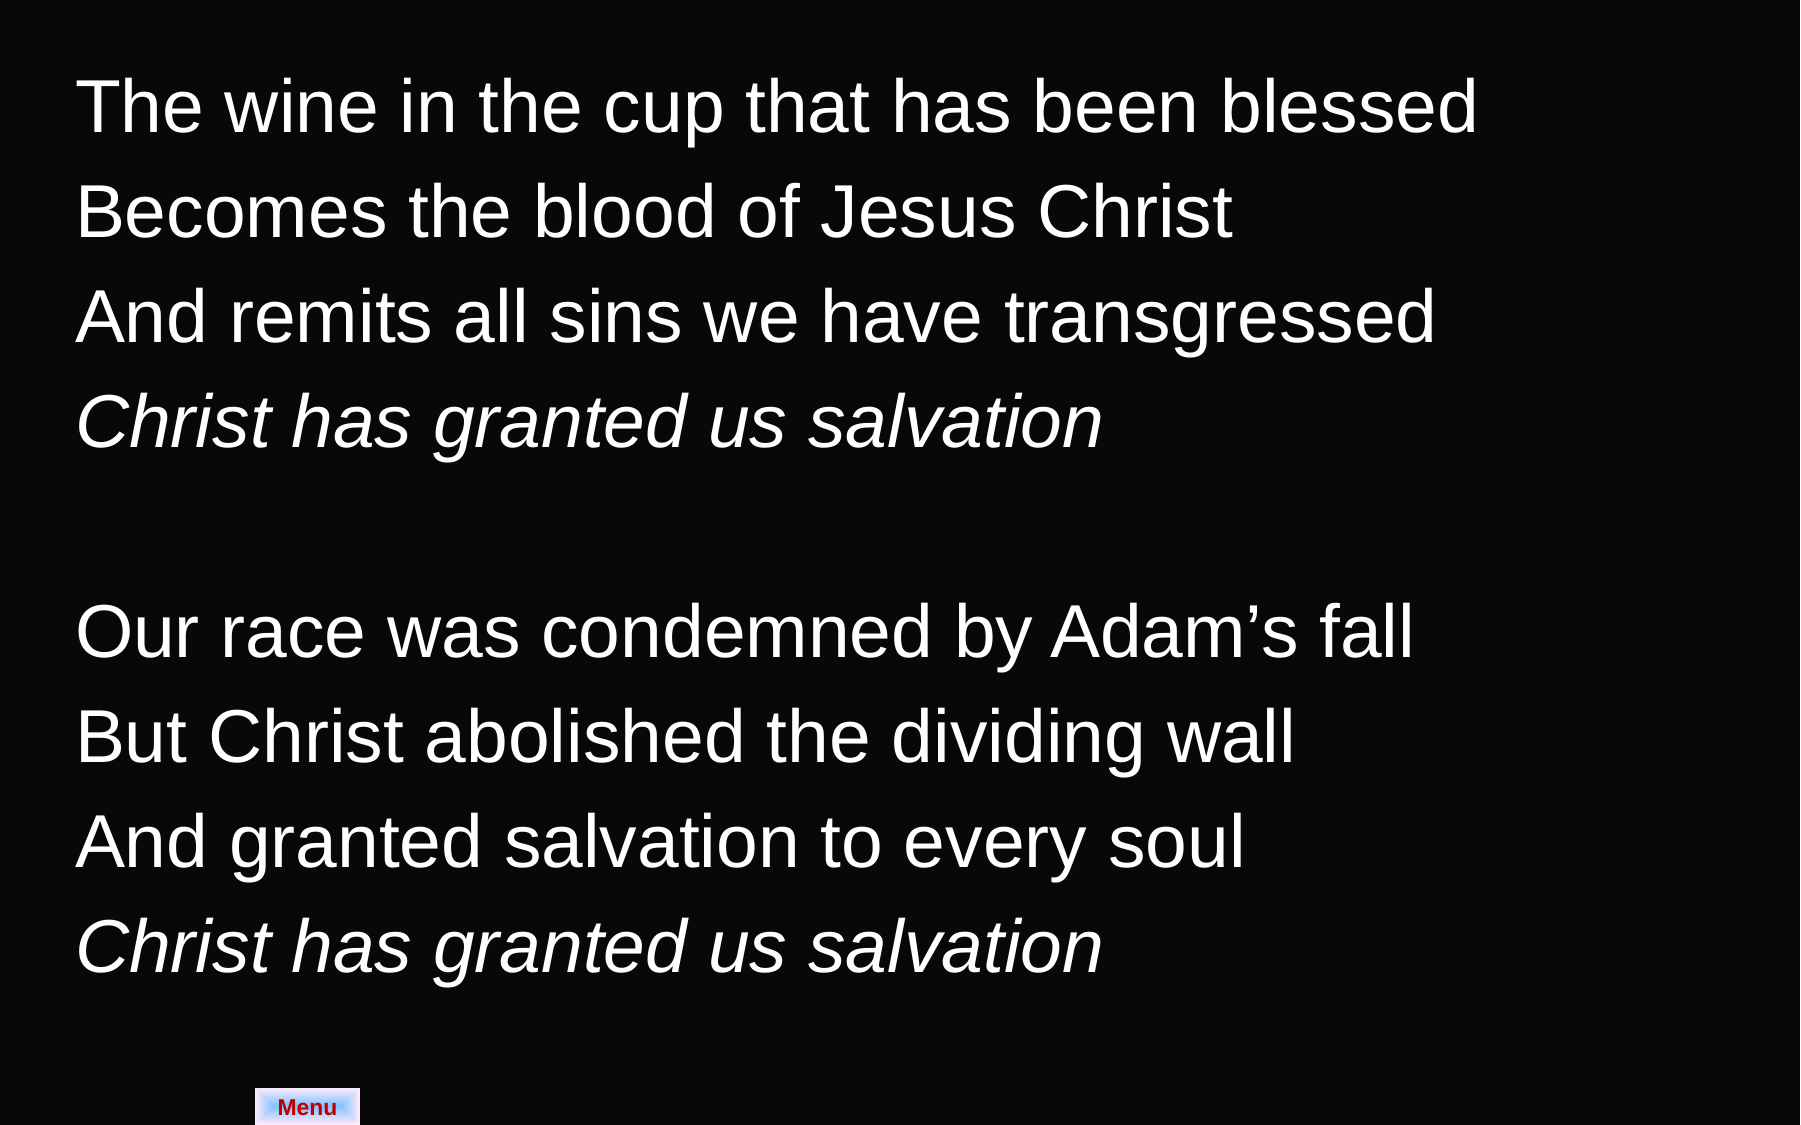

The wine in the cup that has been blessed
Becomes the blood of Jesus Christ
And remits all sins we have transgressed
Christ has granted us salvation

Our race was condemned by Adam’s fall
But Christ abolished the dividing wall
And granted salvation to every soul
Christ has granted us salvation

Menu